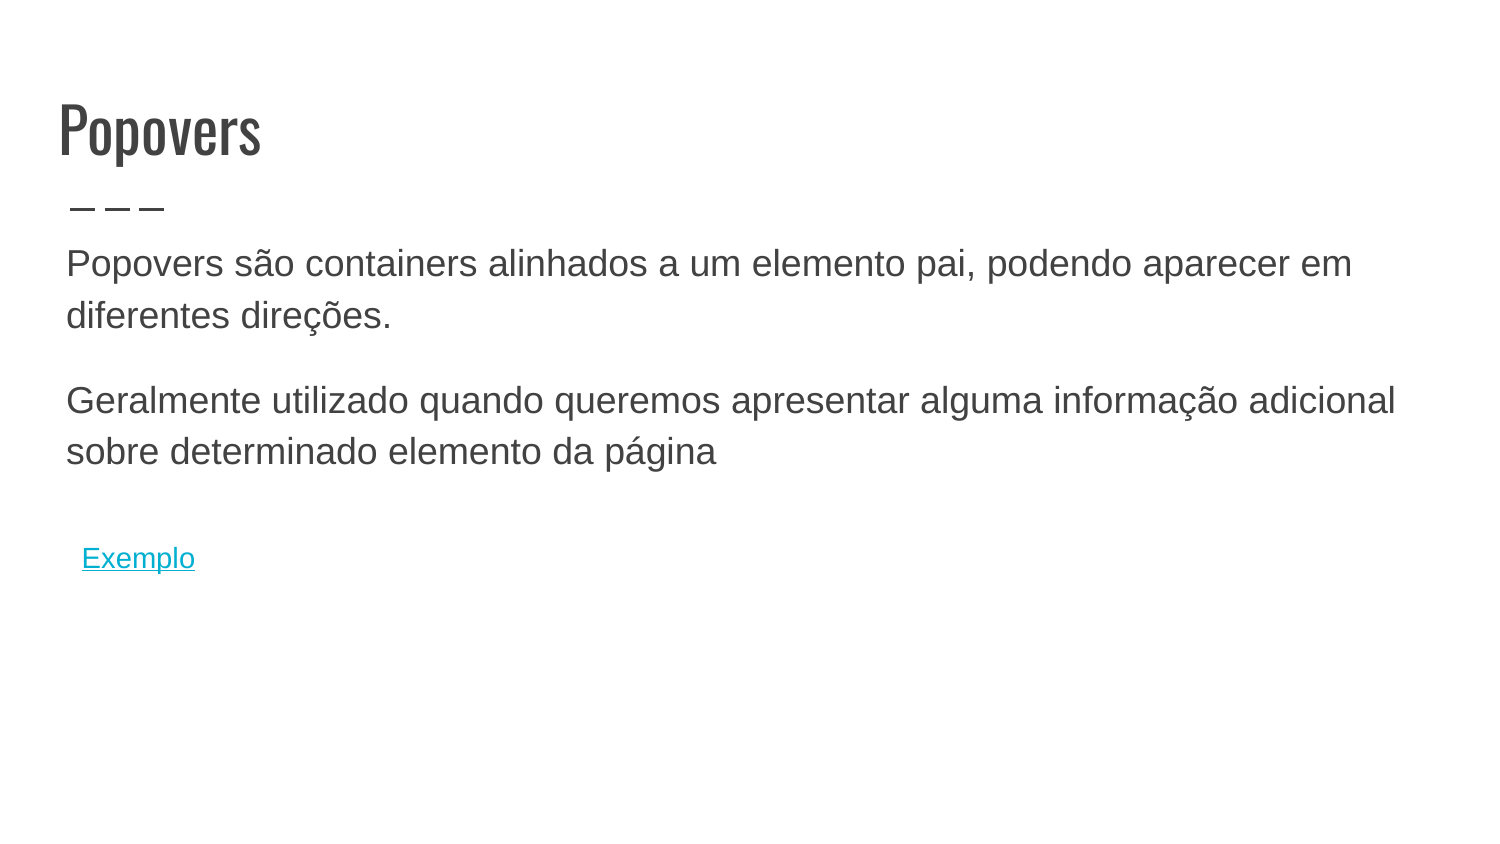

# Popovers
Popovers são containers alinhados a um elemento pai, podendo aparecer em diferentes direções.
Geralmente utilizado quando queremos apresentar alguma informação adicional sobre determinado elemento da página
Exemplo